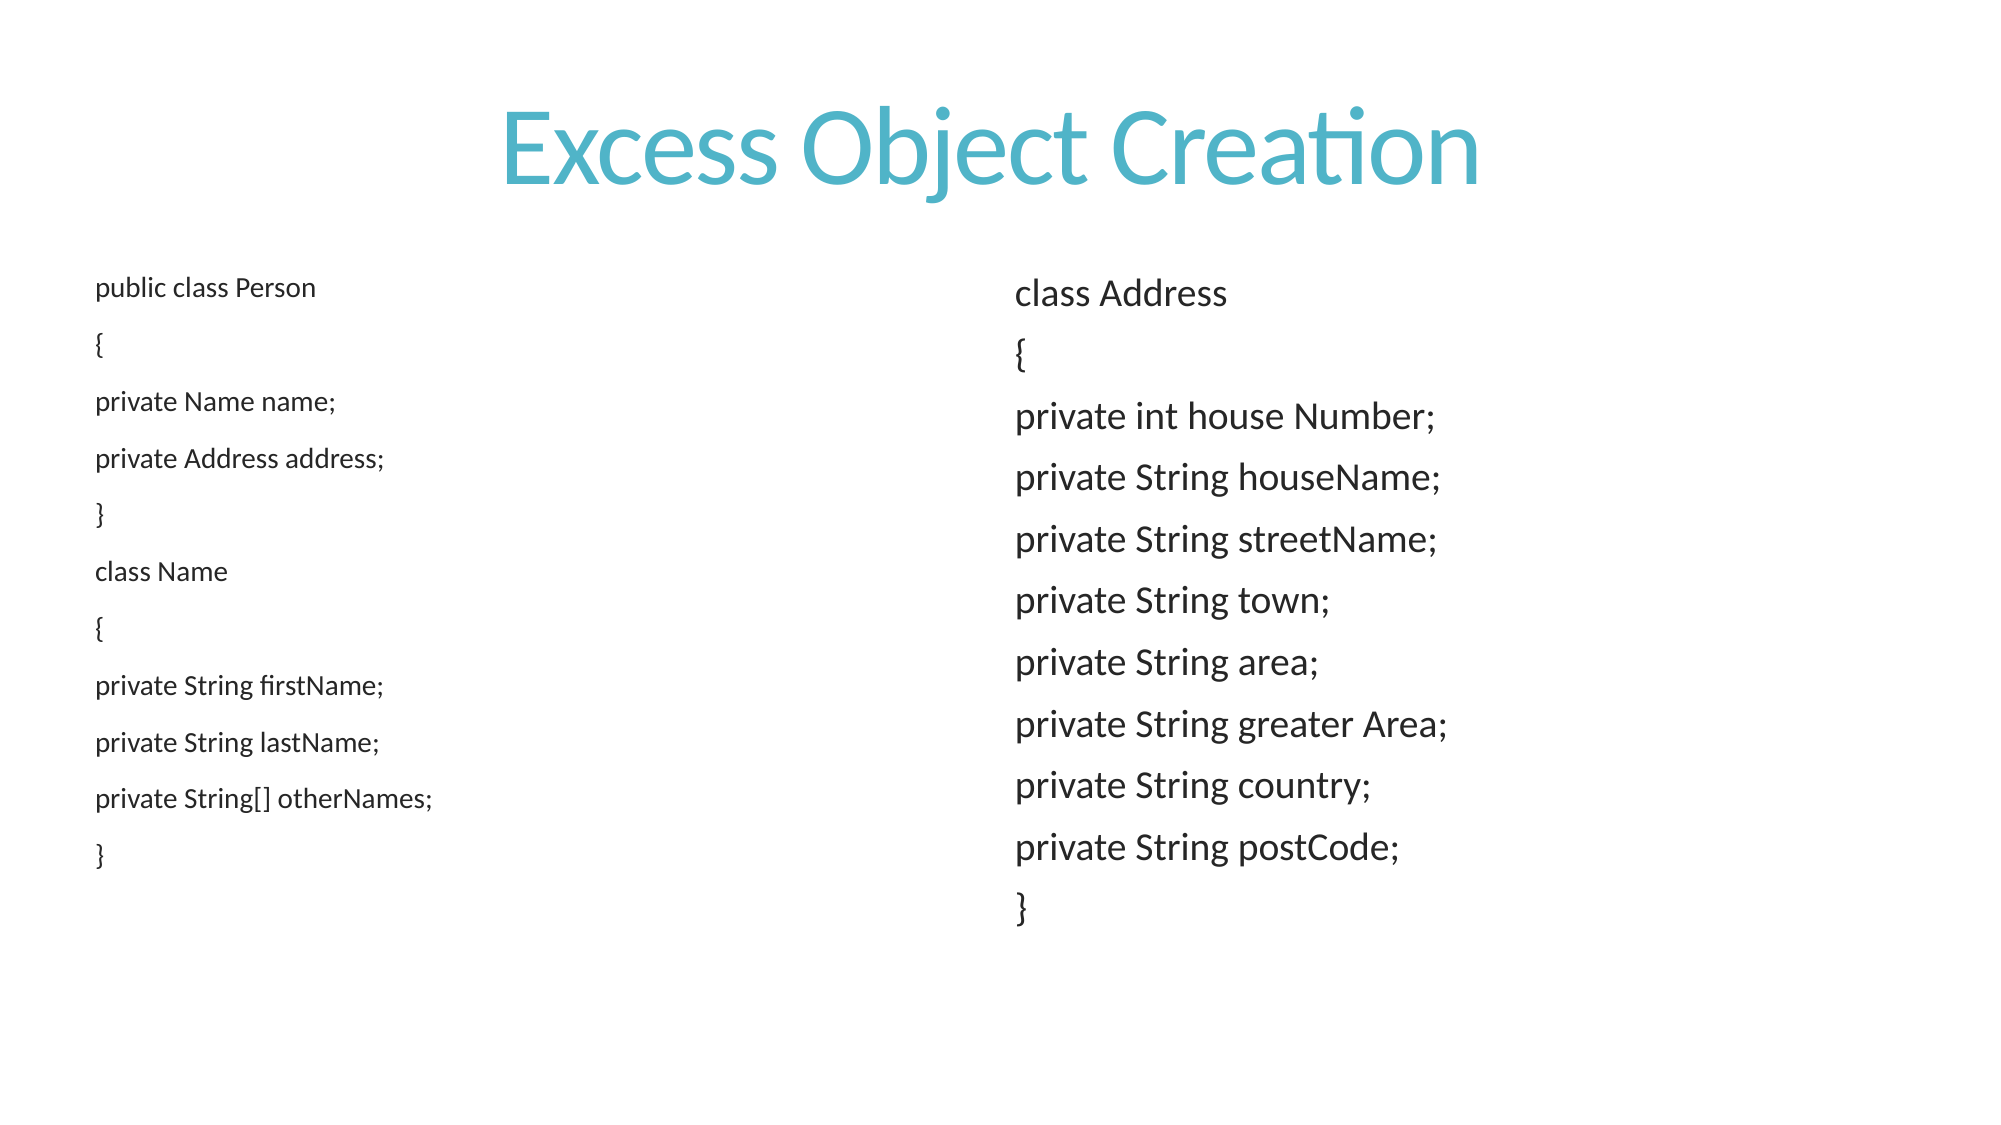

# Excess Object Creation
public class Person
{
private Name name;
private Address address;
}
class Name
{
private String firstName;
private String lastName;
private String[] otherNames;
}
class Address
{
private int house Number;
private String houseName;
private String streetName;
private String town;
private String area;
private String greater Area;
private String country;
private String postCode;
}